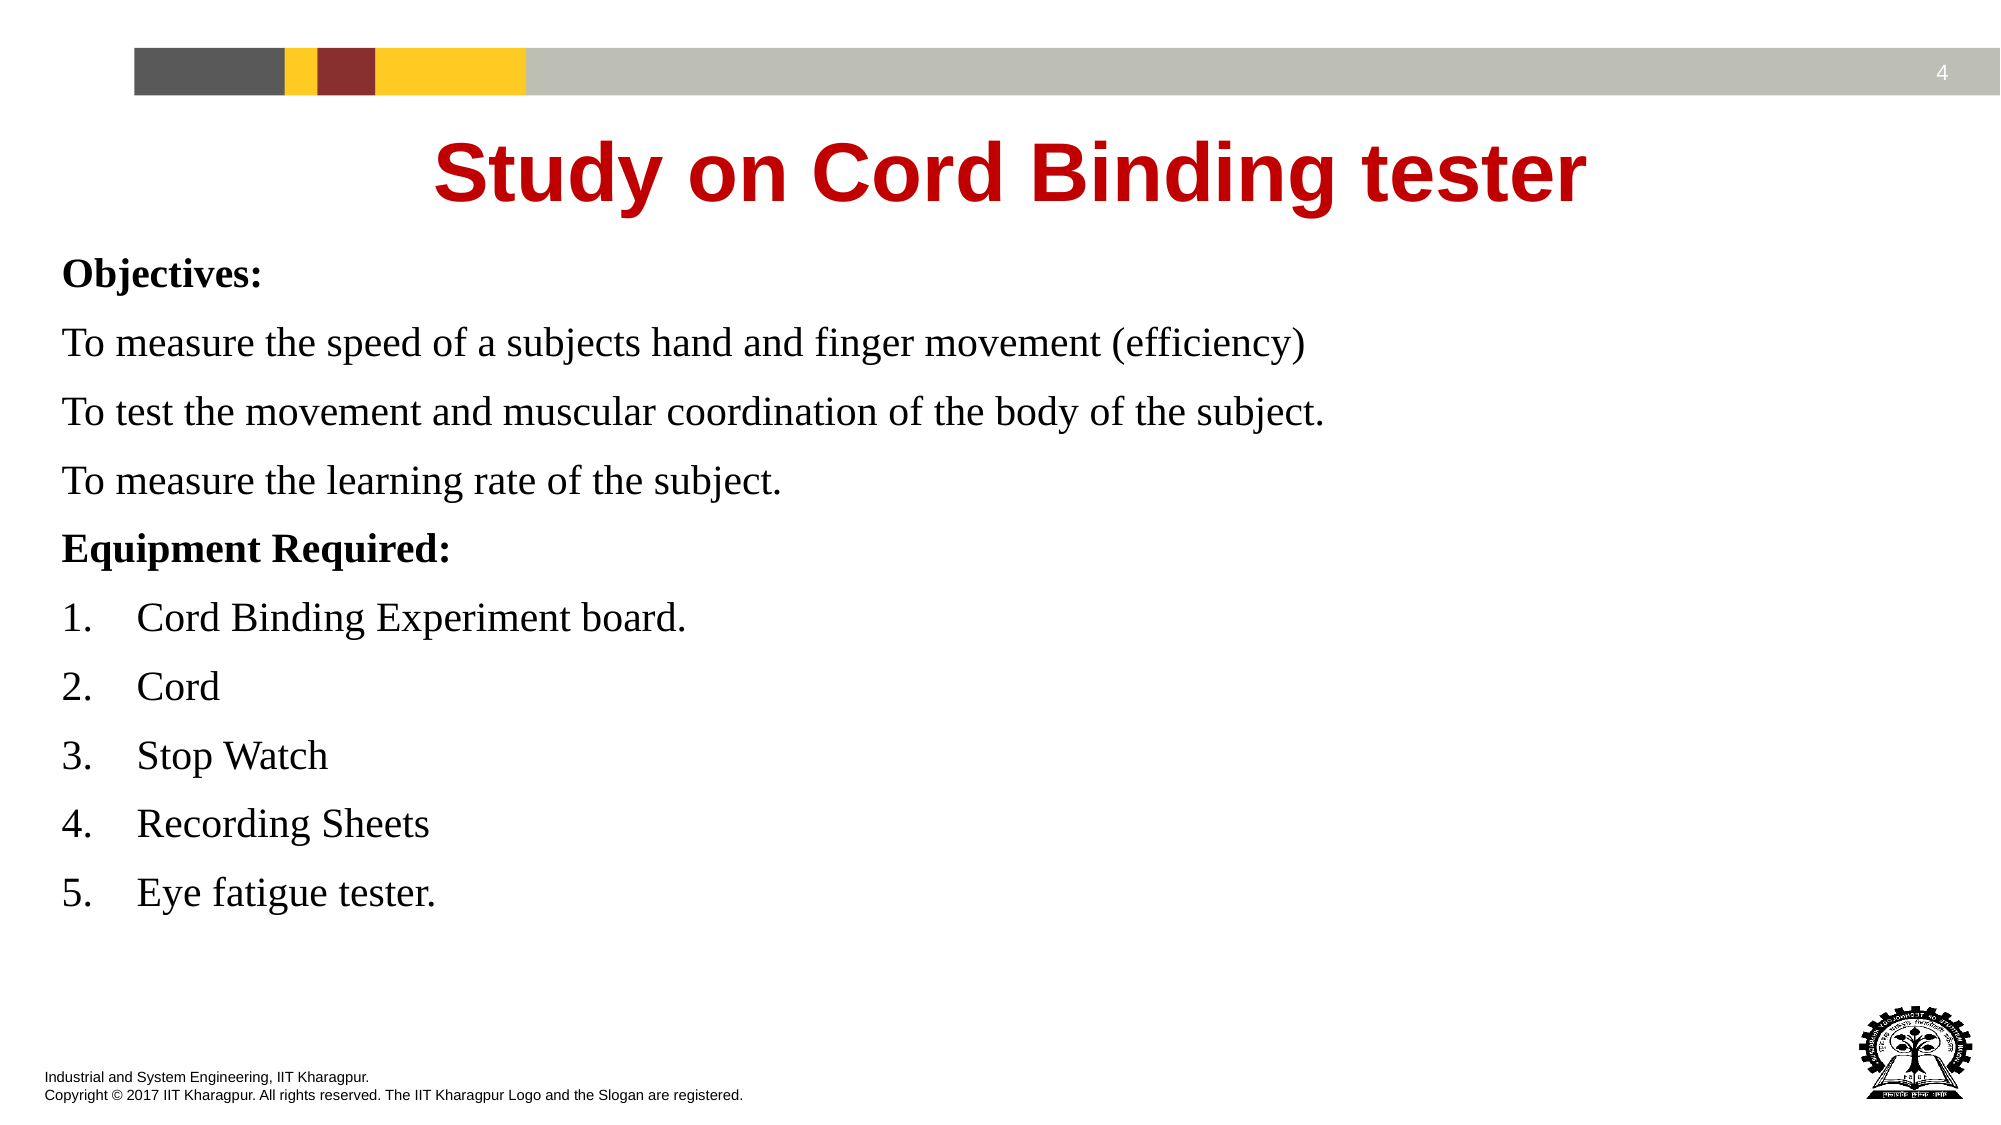

# Study on Cord Binding tester
Objectives:
To measure the speed of a subjects hand and finger movement (efficiency)
To test the movement and muscular coordination of the body of the subject.
To measure the learning rate of the subject.
Equipment Required:
Cord Binding Experiment board.
Cord
Stop Watch
Recording Sheets
Eye fatigue tester.